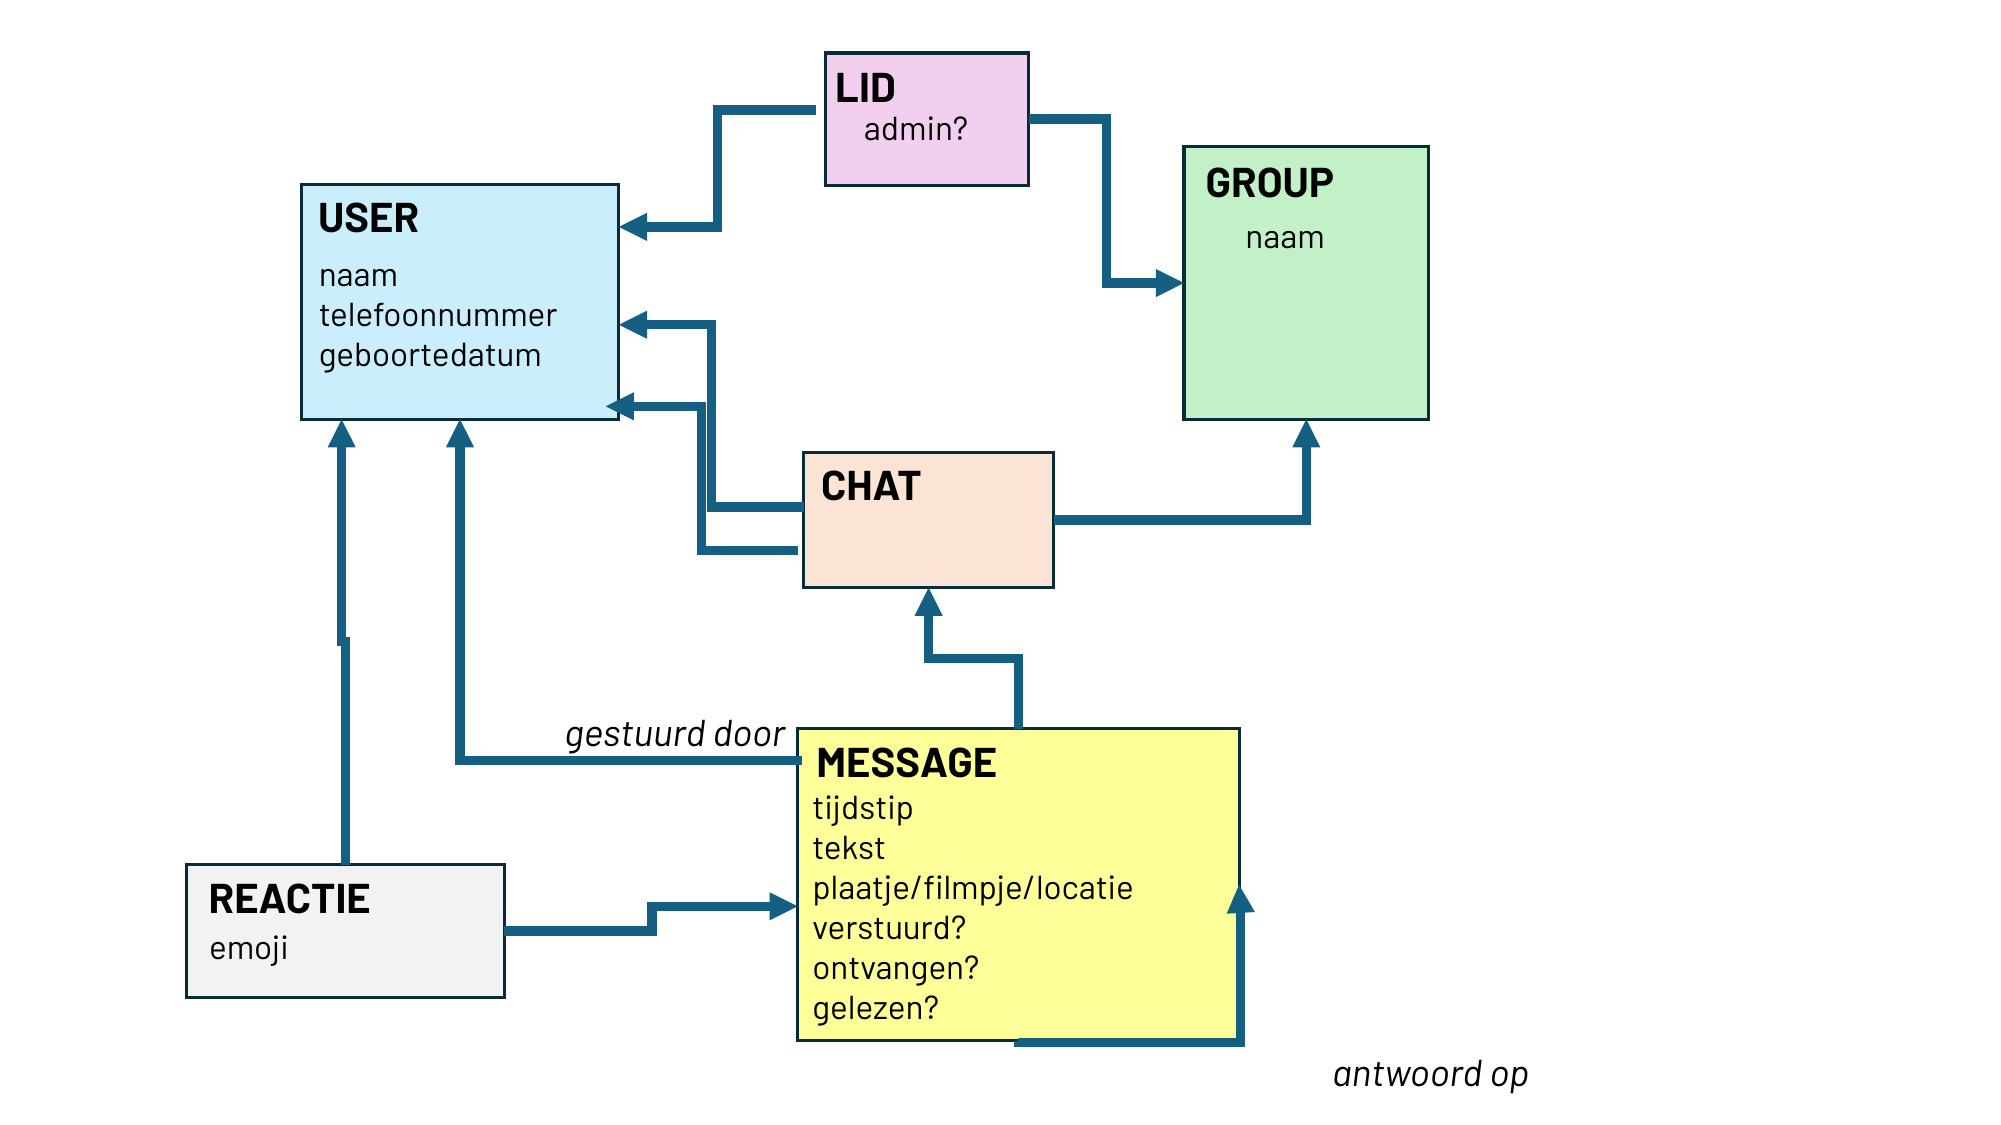

LID
admin?

GROUP
USER

naam

naam
telefoonnummer
geboortedatum

CHAT

gestuurd door

MESSAGE

tijdstip
tekst
plaatje/filmpje/locatie
verstuurd?
ontvangen?
gelezen?

REACTIE

emoji
antwoord op